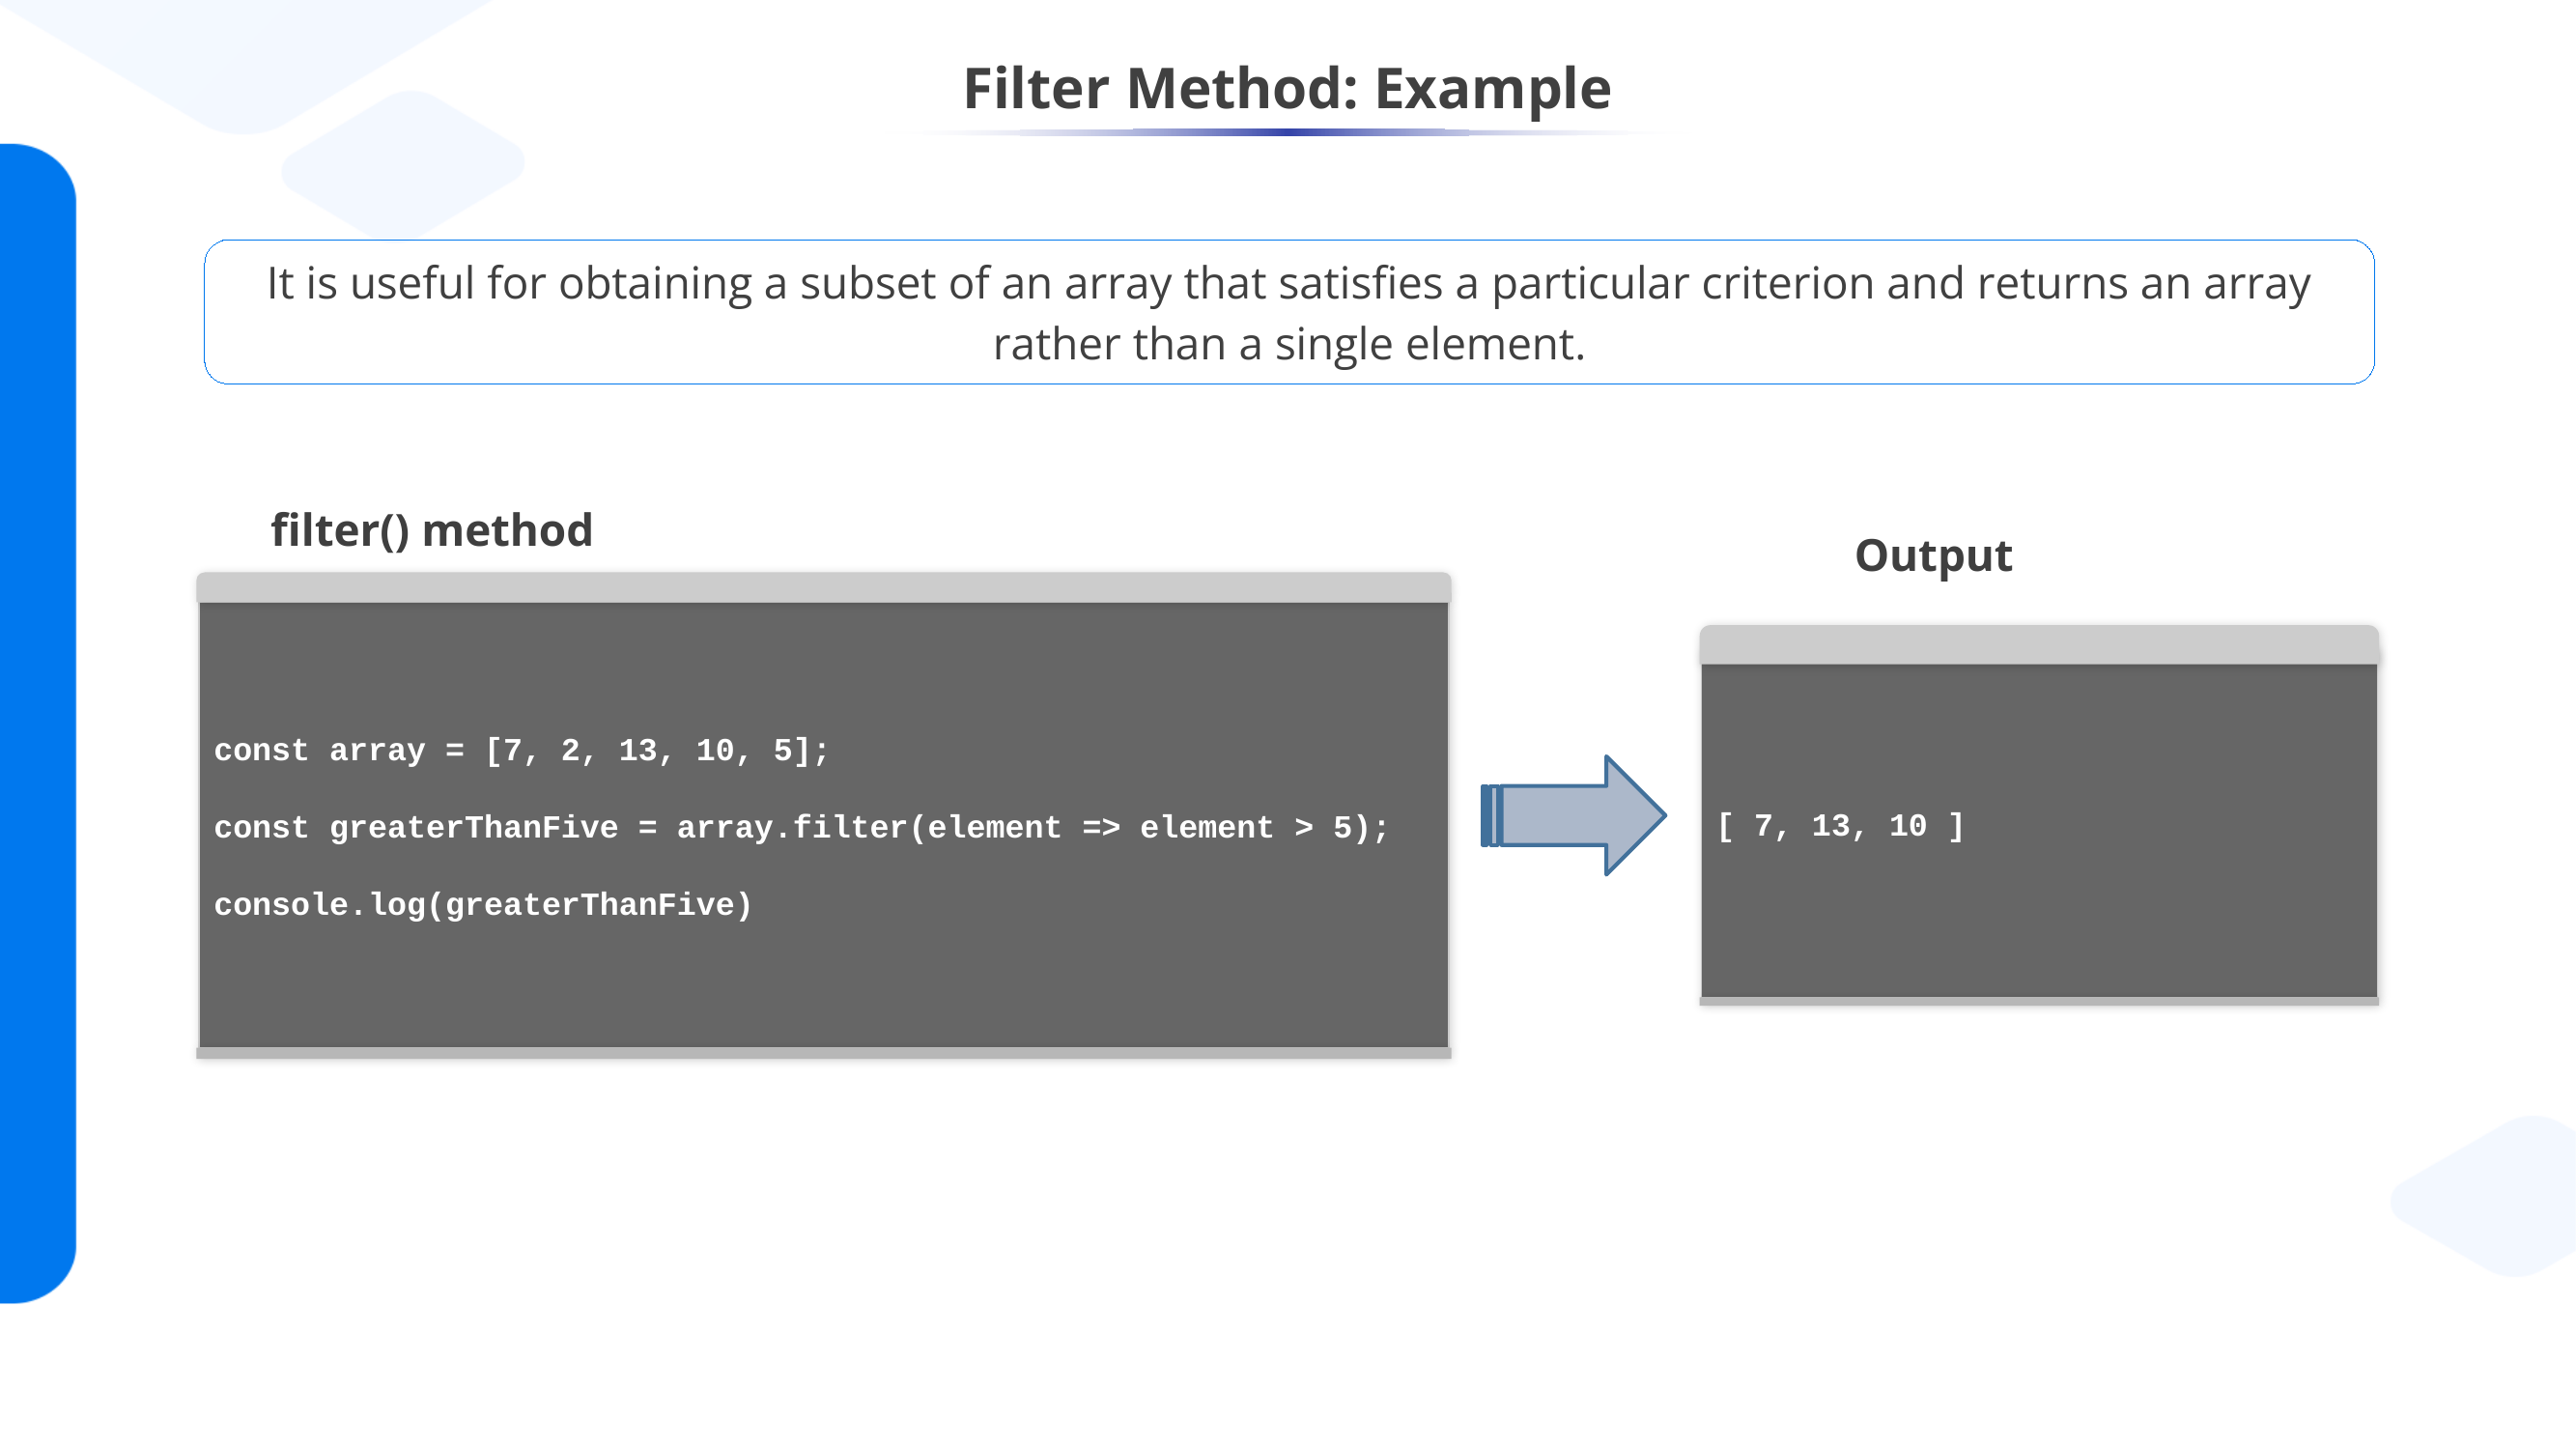

# Filter Method: Example

It is useful for obtaining a subset of an array that satisfies a particular criterion and returns an array rather than a single element.
Output
filter() method

const array = [7, 2, 13, 10, 5];

const greaterThanFive = array.filter(element => element > 5);

console.log(greaterThanFive)

[ 7, 13, 10 ]